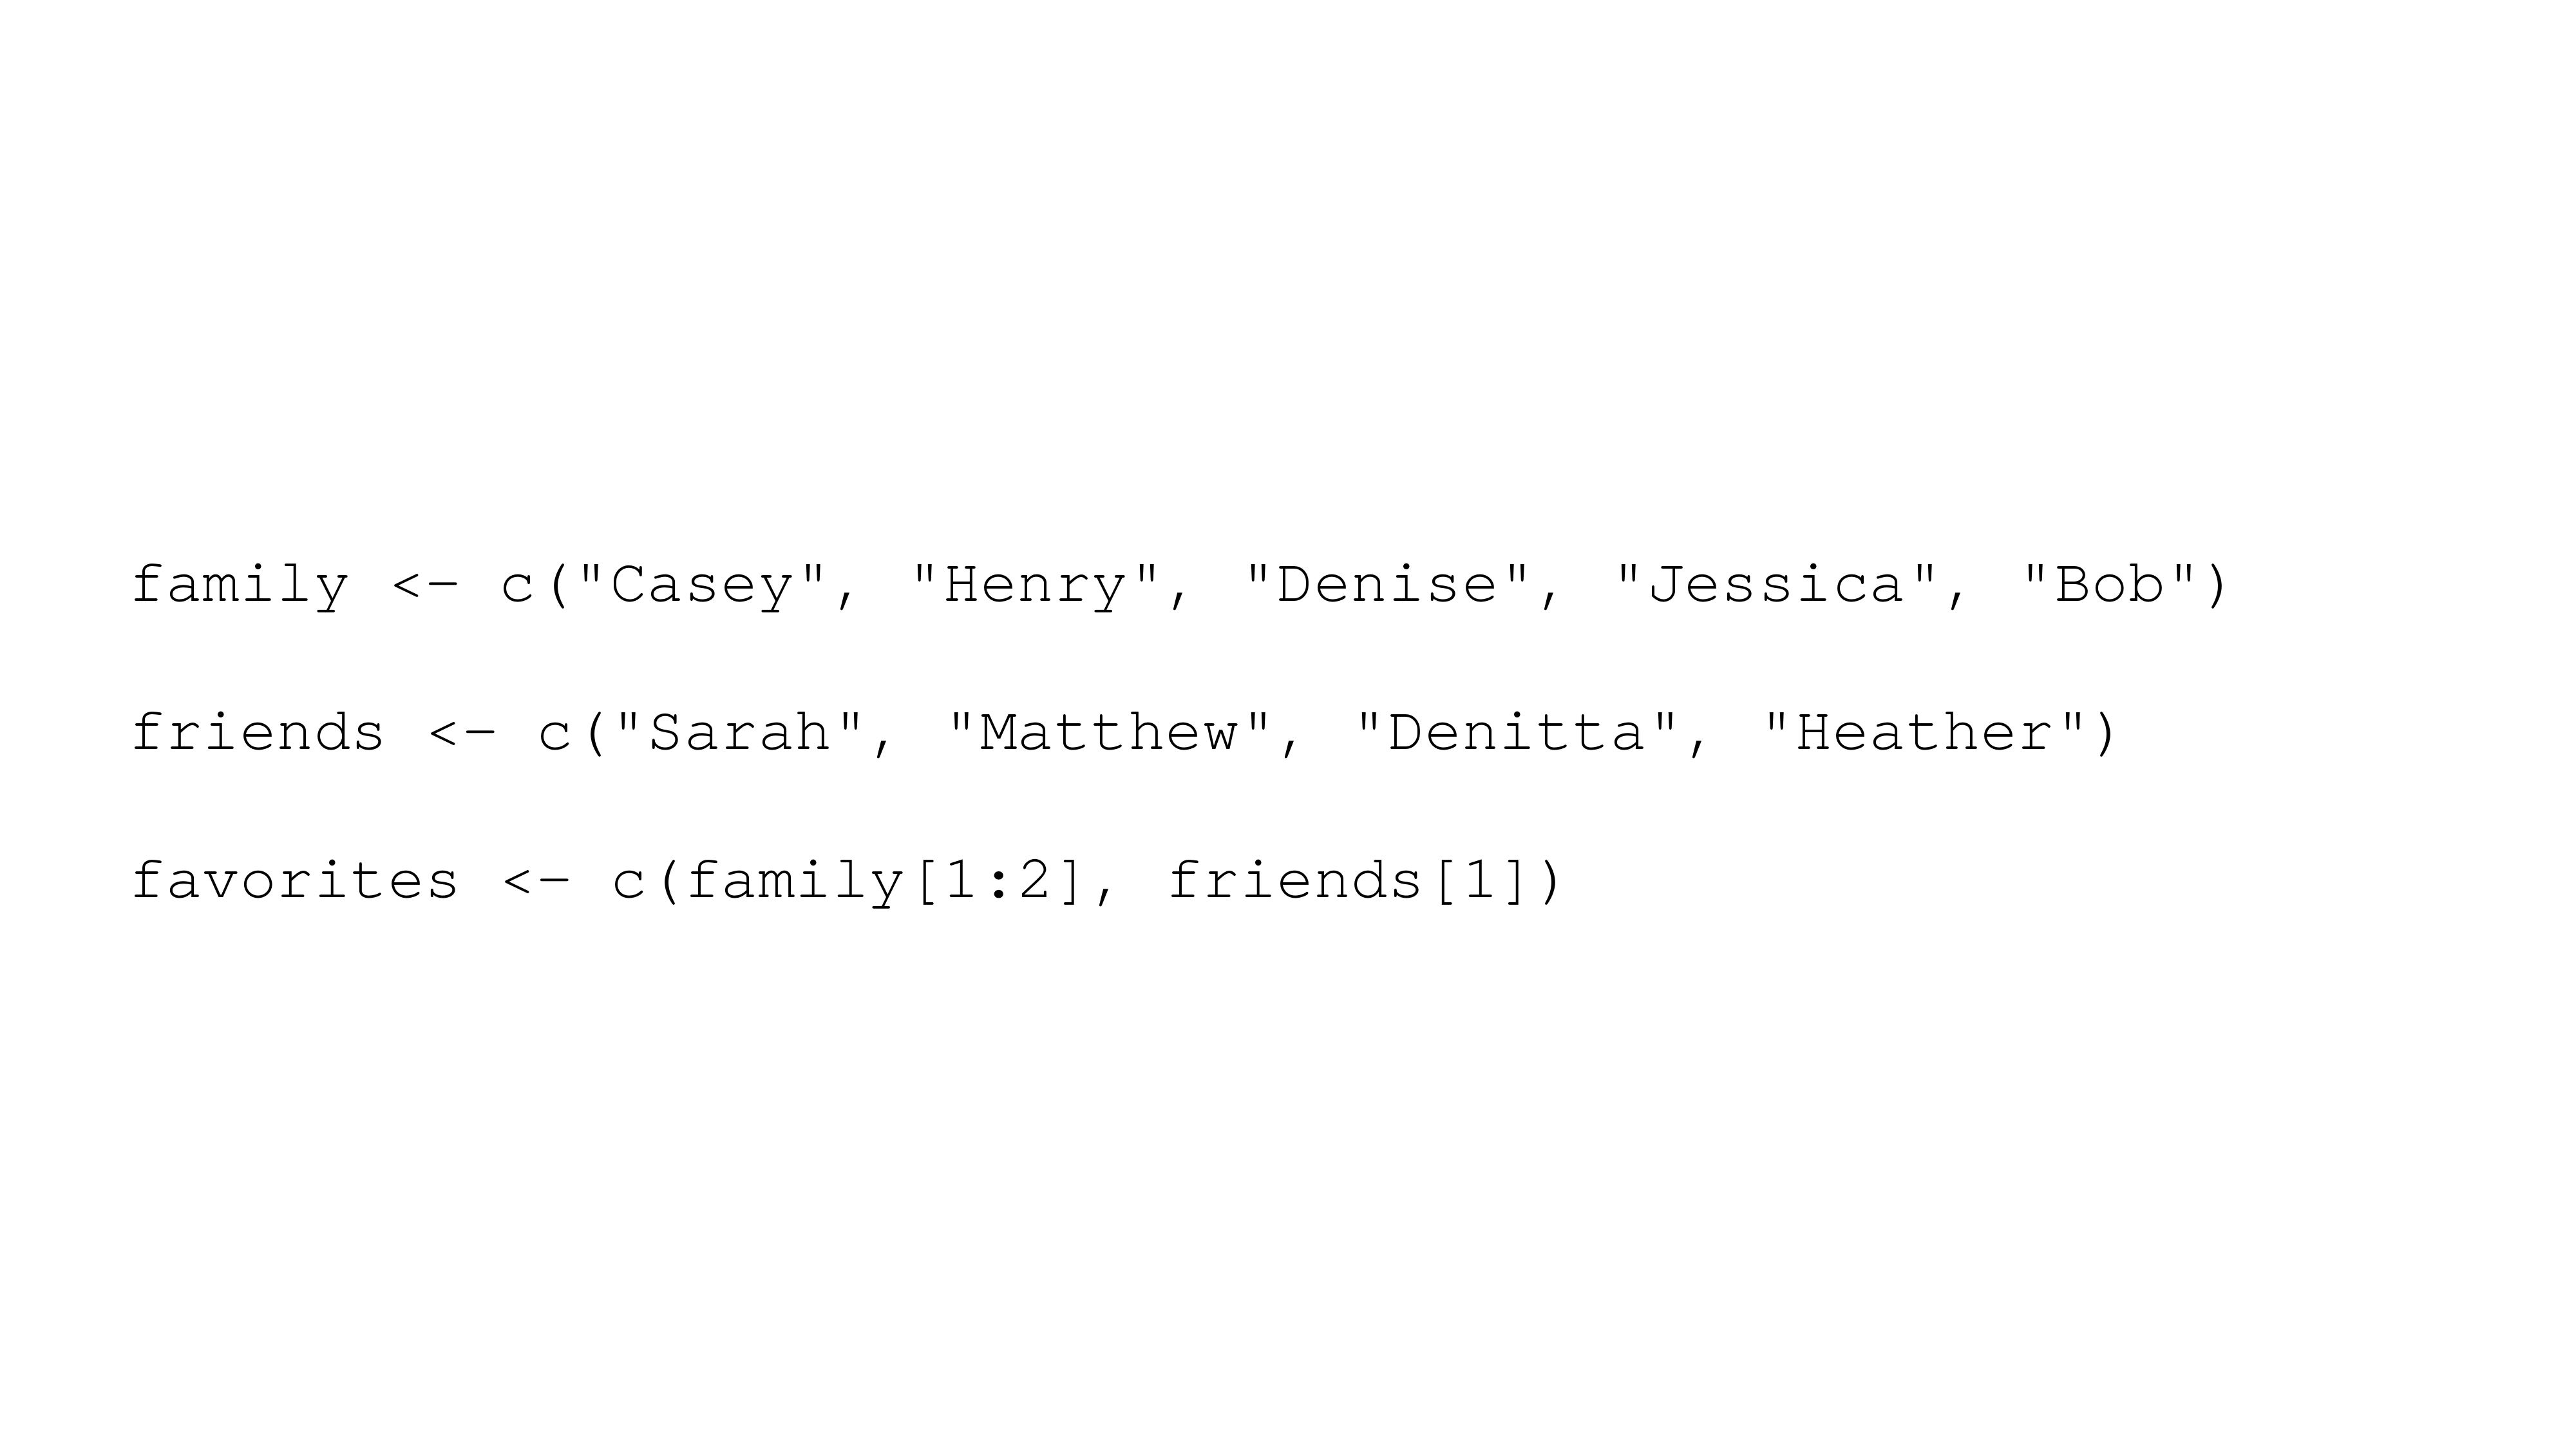

family <- c("Casey", "Henry", "Denise", "Jessica", "Bob")

friends <- c("Sarah", "Matthew", "Denitta", "Heather")

favorites <- c(family[1:2], friends[1])